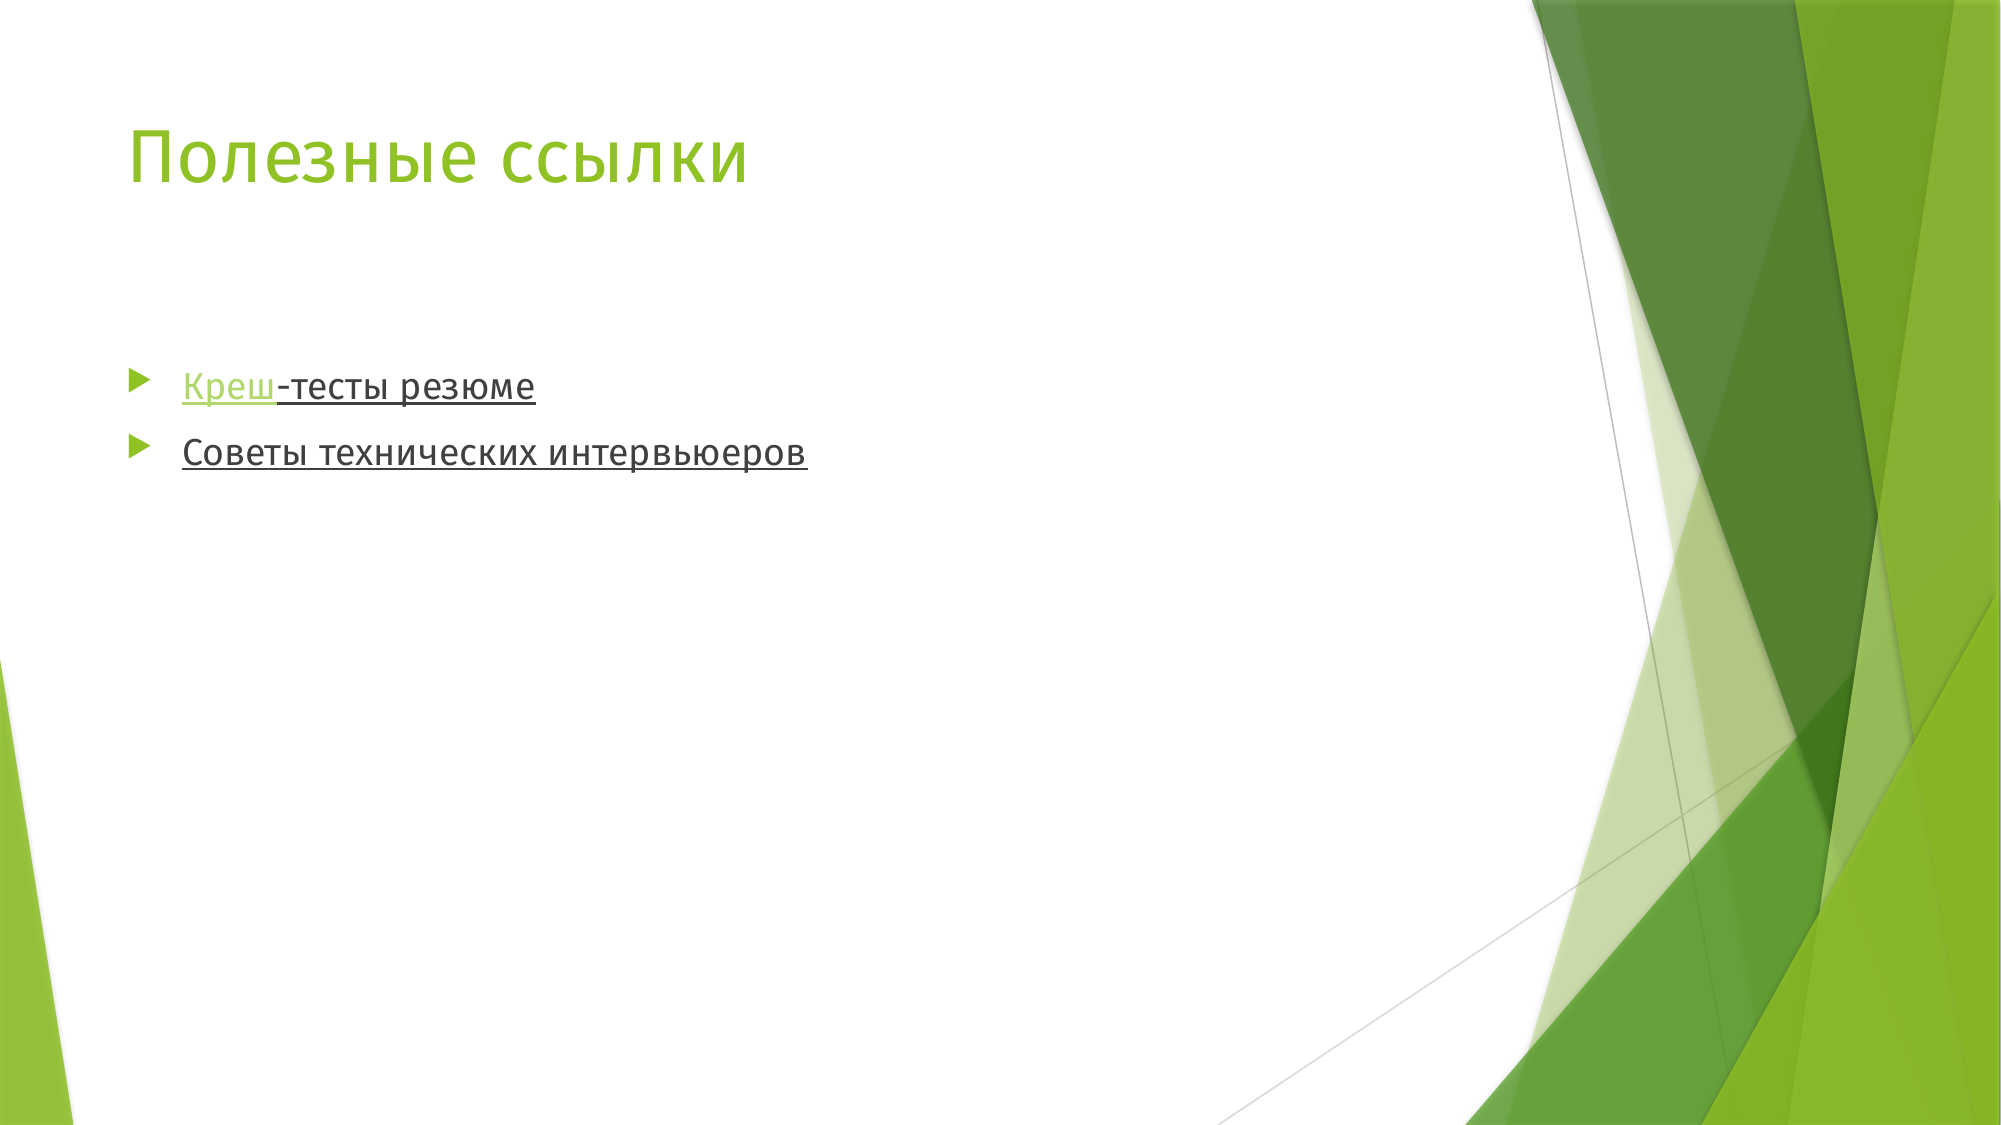

# Полезные ссылки
Креш-тесты резюме
Советы технических интервьюеров